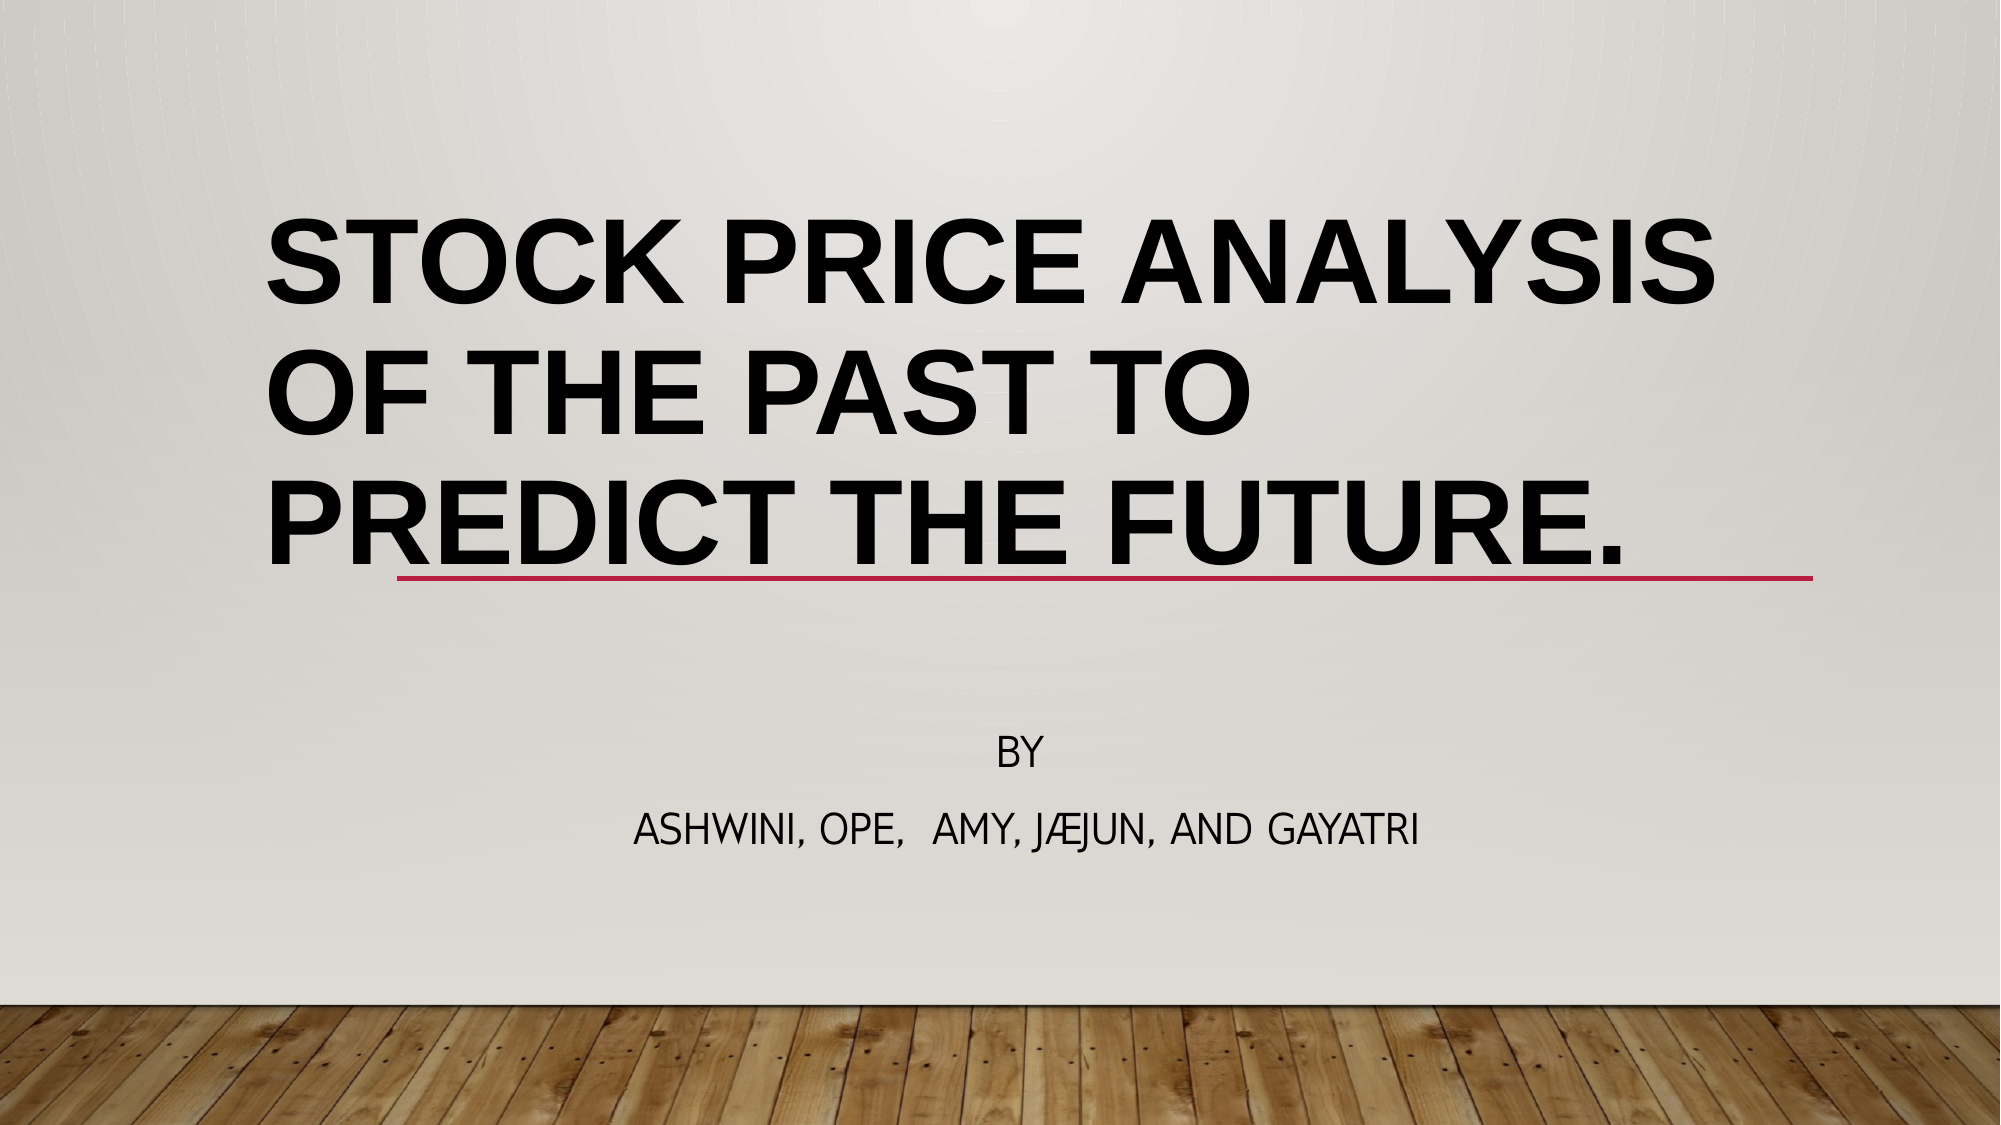

# Stock price analysis of the past to predict the future.
By
Ashwini, Ope,  Amy, Jaejun, and Gayatri